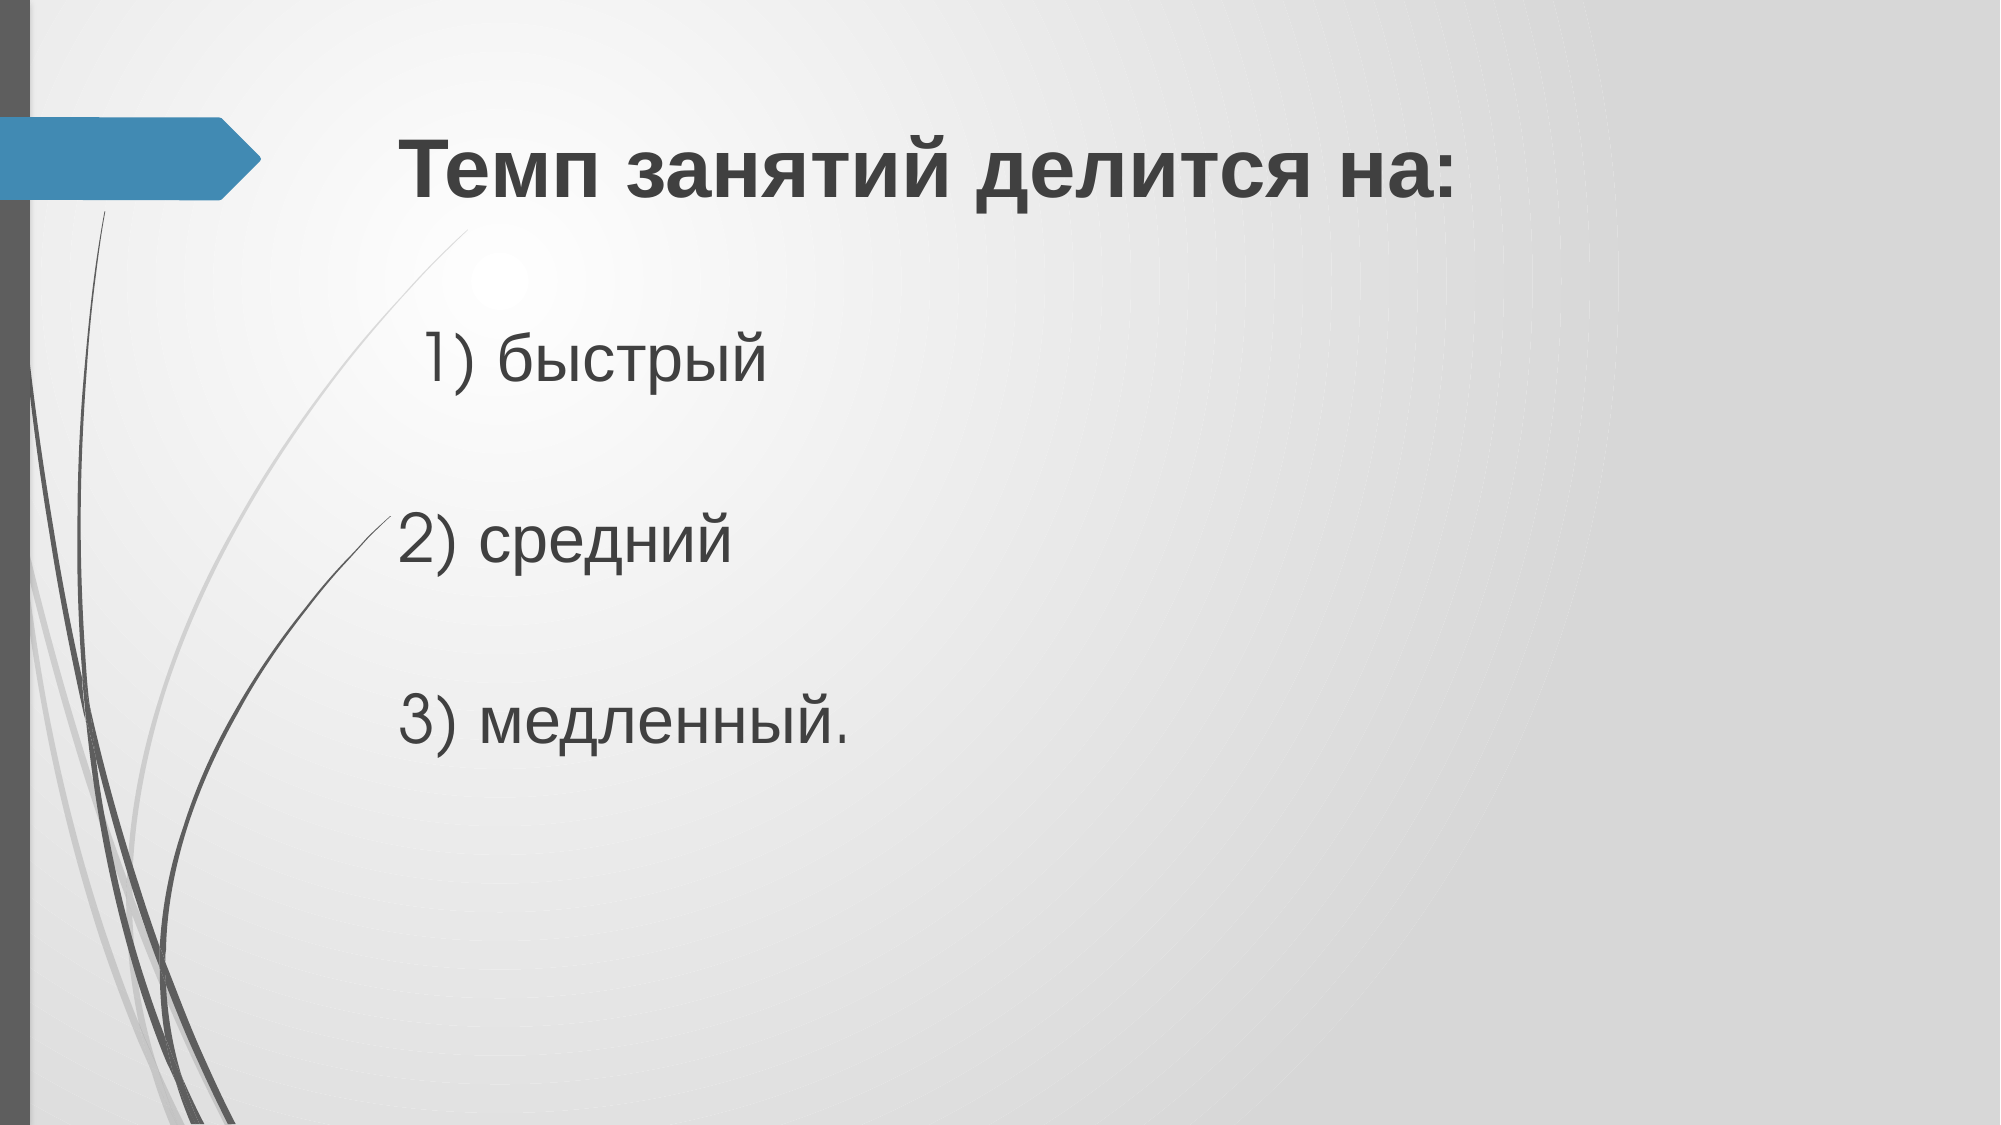

Темп занятий делится на:
 1) быстрый
2) средний
3) медленный.